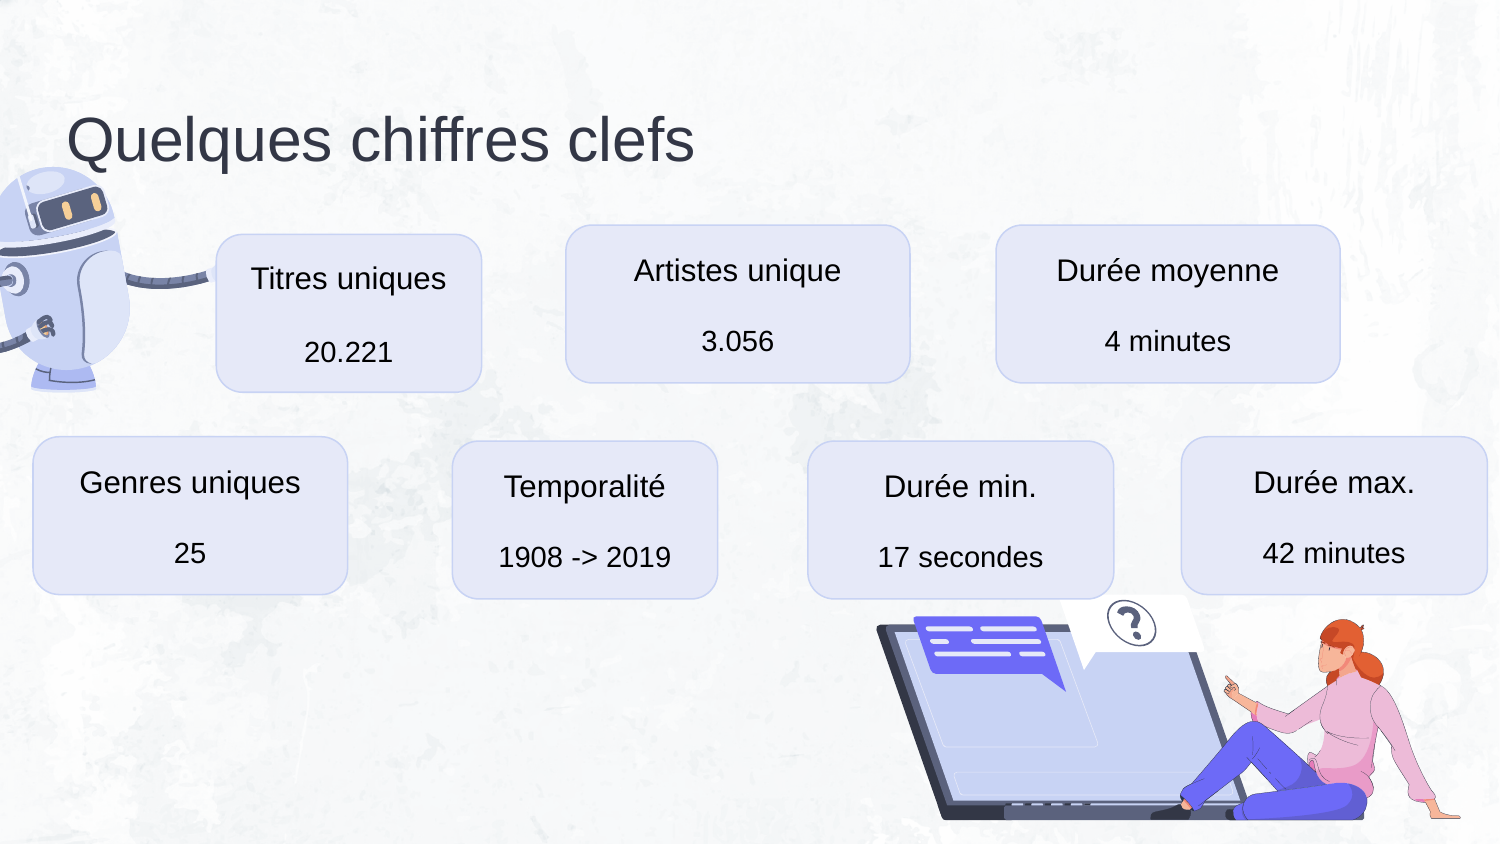

# Quelques chiffres clefs

Artistes unique

3.056
Durée moyenne

4 minutes
Titres uniques

20.221
Genres uniques

25
Durée max.

42 minutes
Temporalité

1908 -> 2019
Durée min.

17 secondes